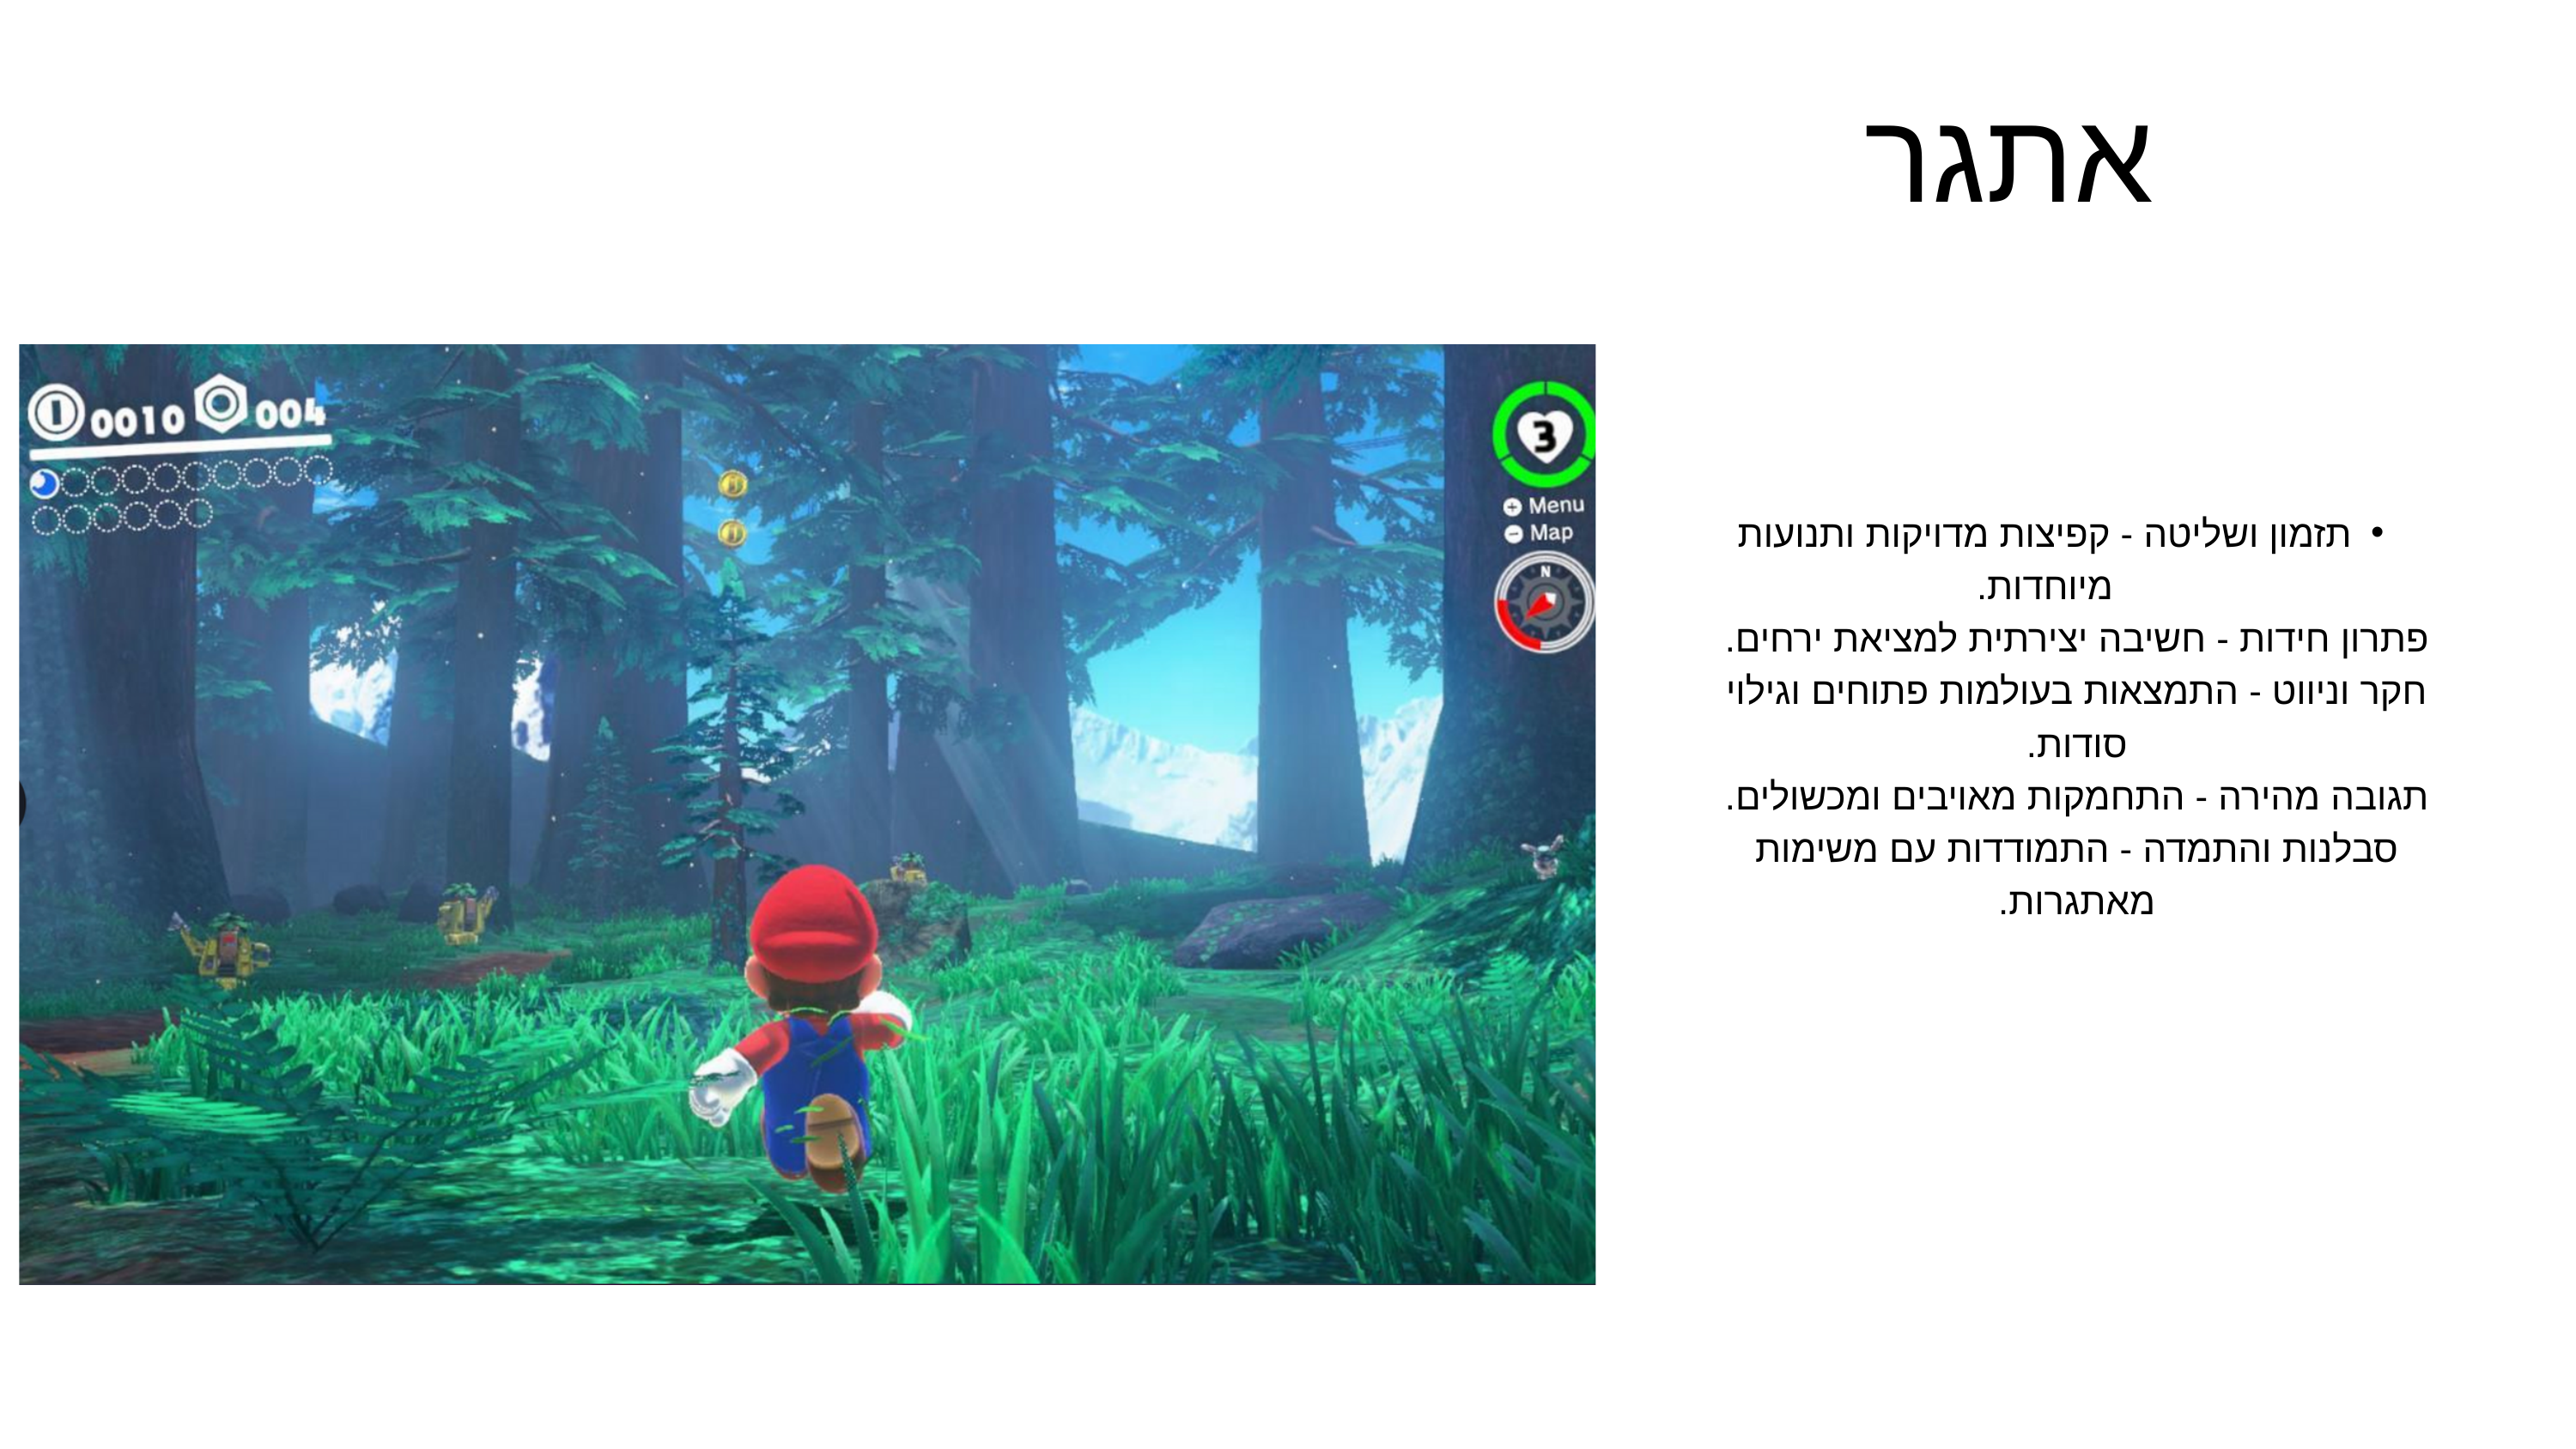

אתגר

תזמון ושליטה - קפיצות מדויקות ותנועות מיוחדות.
פתרון חידות - חשיבה יצירתית למציאת ירחים.
חקר וניווט - התמצאות בעולמות פתוחים וגילוי סודות.
תגובה מהירה - התחמקות מאויבים ומכשולים.
סבלנות והתמדה - התמודדות עם משימות מאתגרות.